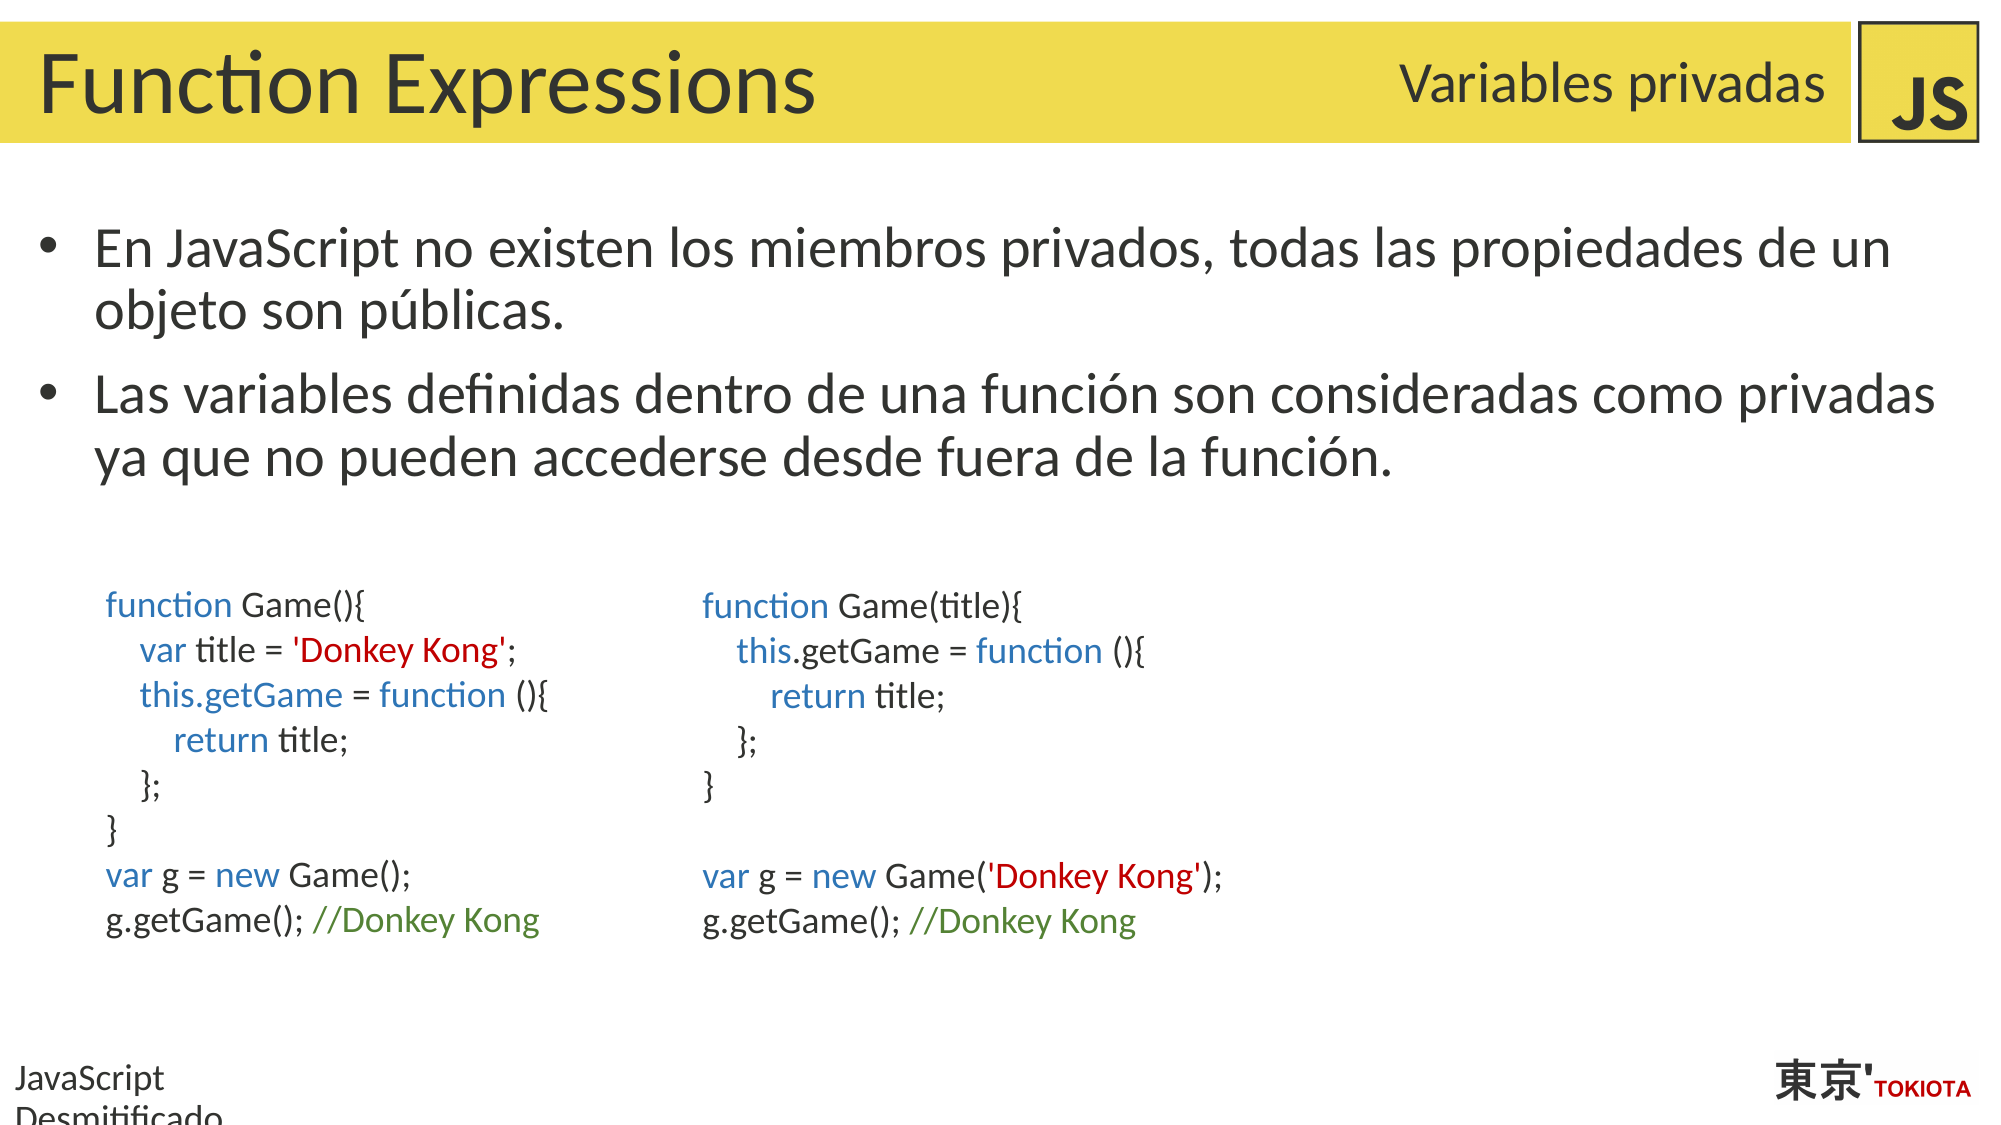

# Function Expressions
Variables privadas
En JavaScript no existen los miembros privados, todas las propiedades de un objeto son públicas.
Las variables definidas dentro de una función son consideradas como privadas ya que no pueden accederse desde fuera de la función.
function Game(){
    var title = 'Donkey Kong';
    this.getGame = function (){
        return title;
    };
}
var g = new Game();
g.getGame(); //Donkey Kong
function Game(title){
    this.getGame = function (){
        return title;
    };
}
var g = new Game('Donkey Kong');
g.getGame(); //Donkey Kong